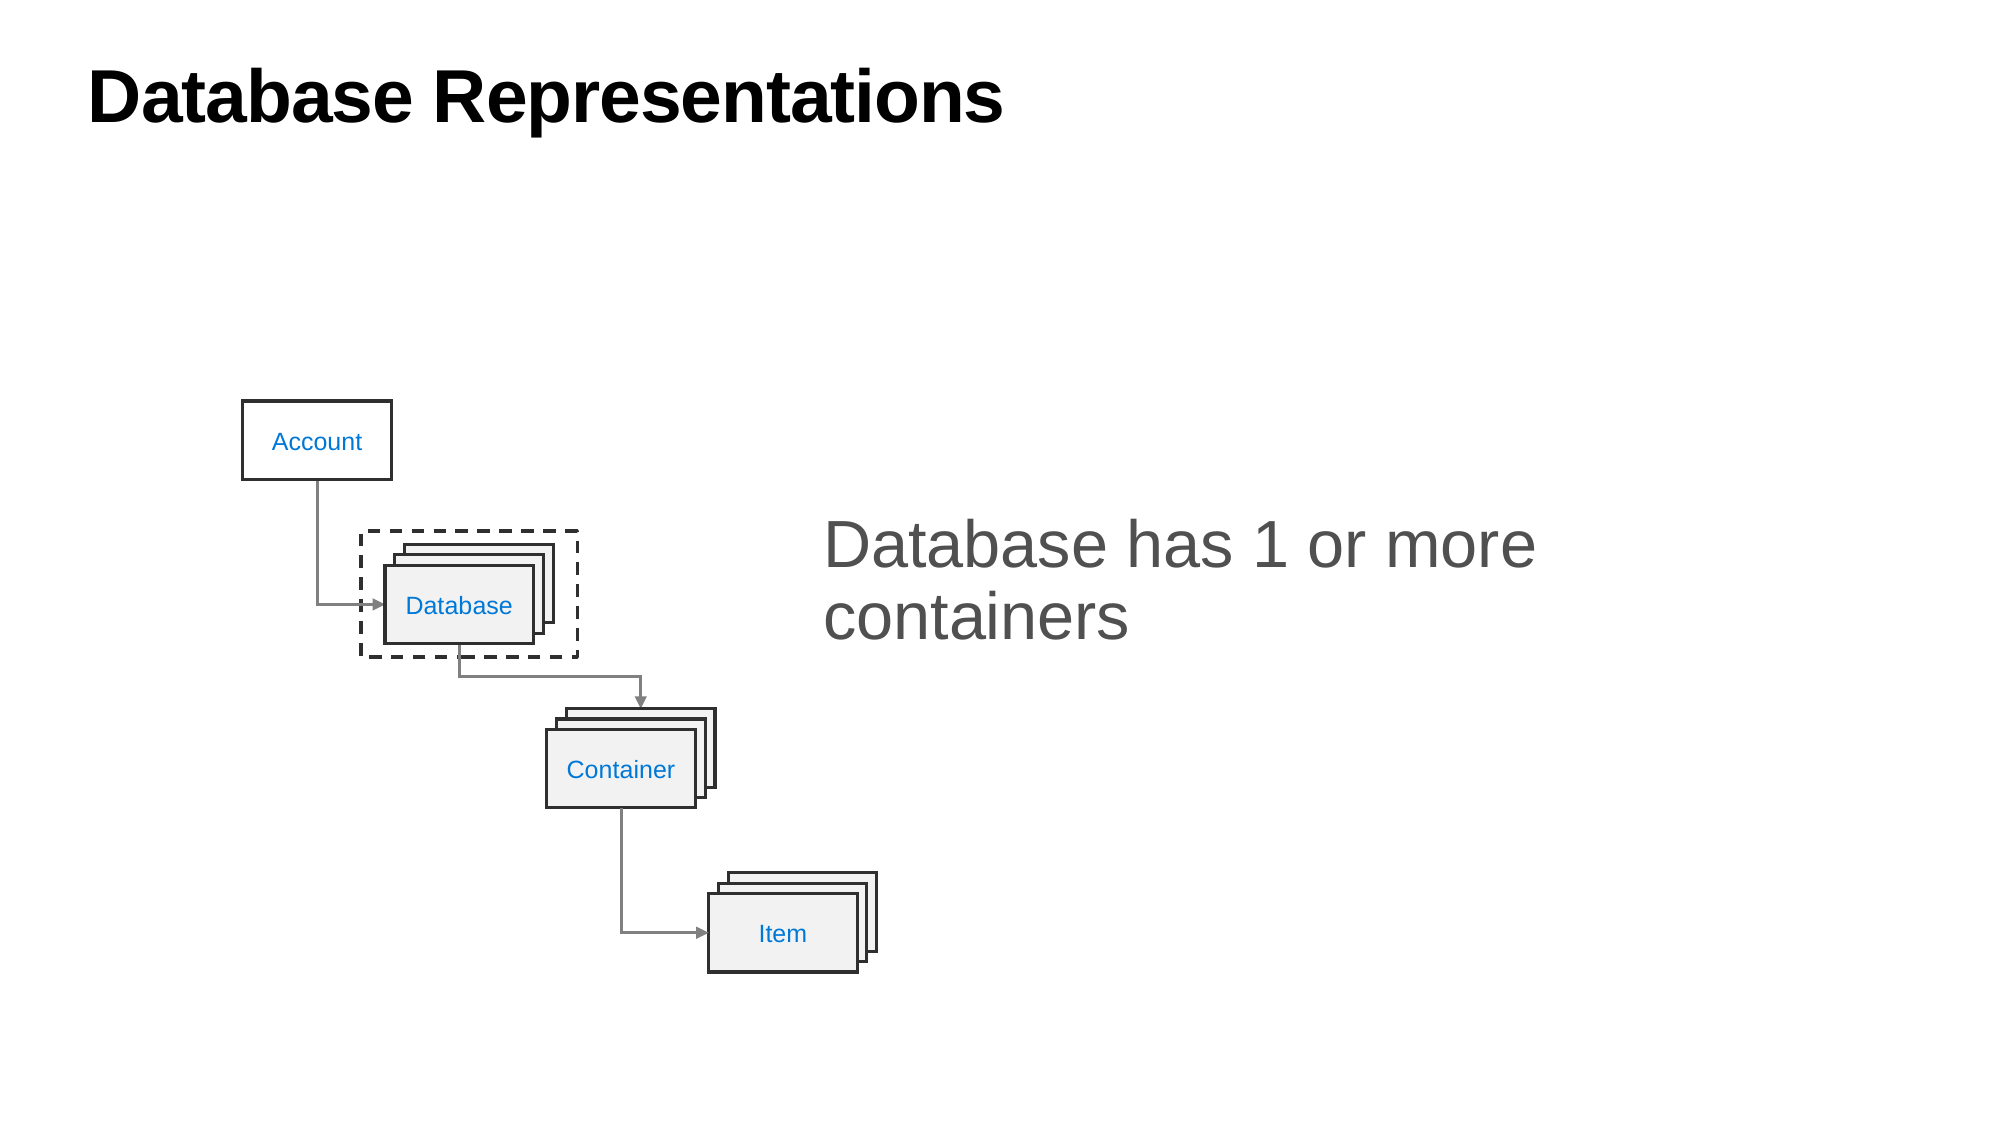

Database Representations
Account
Database has 1 or more containers

Database
Database
Database
Database
Database
Container
Database
Database
Item